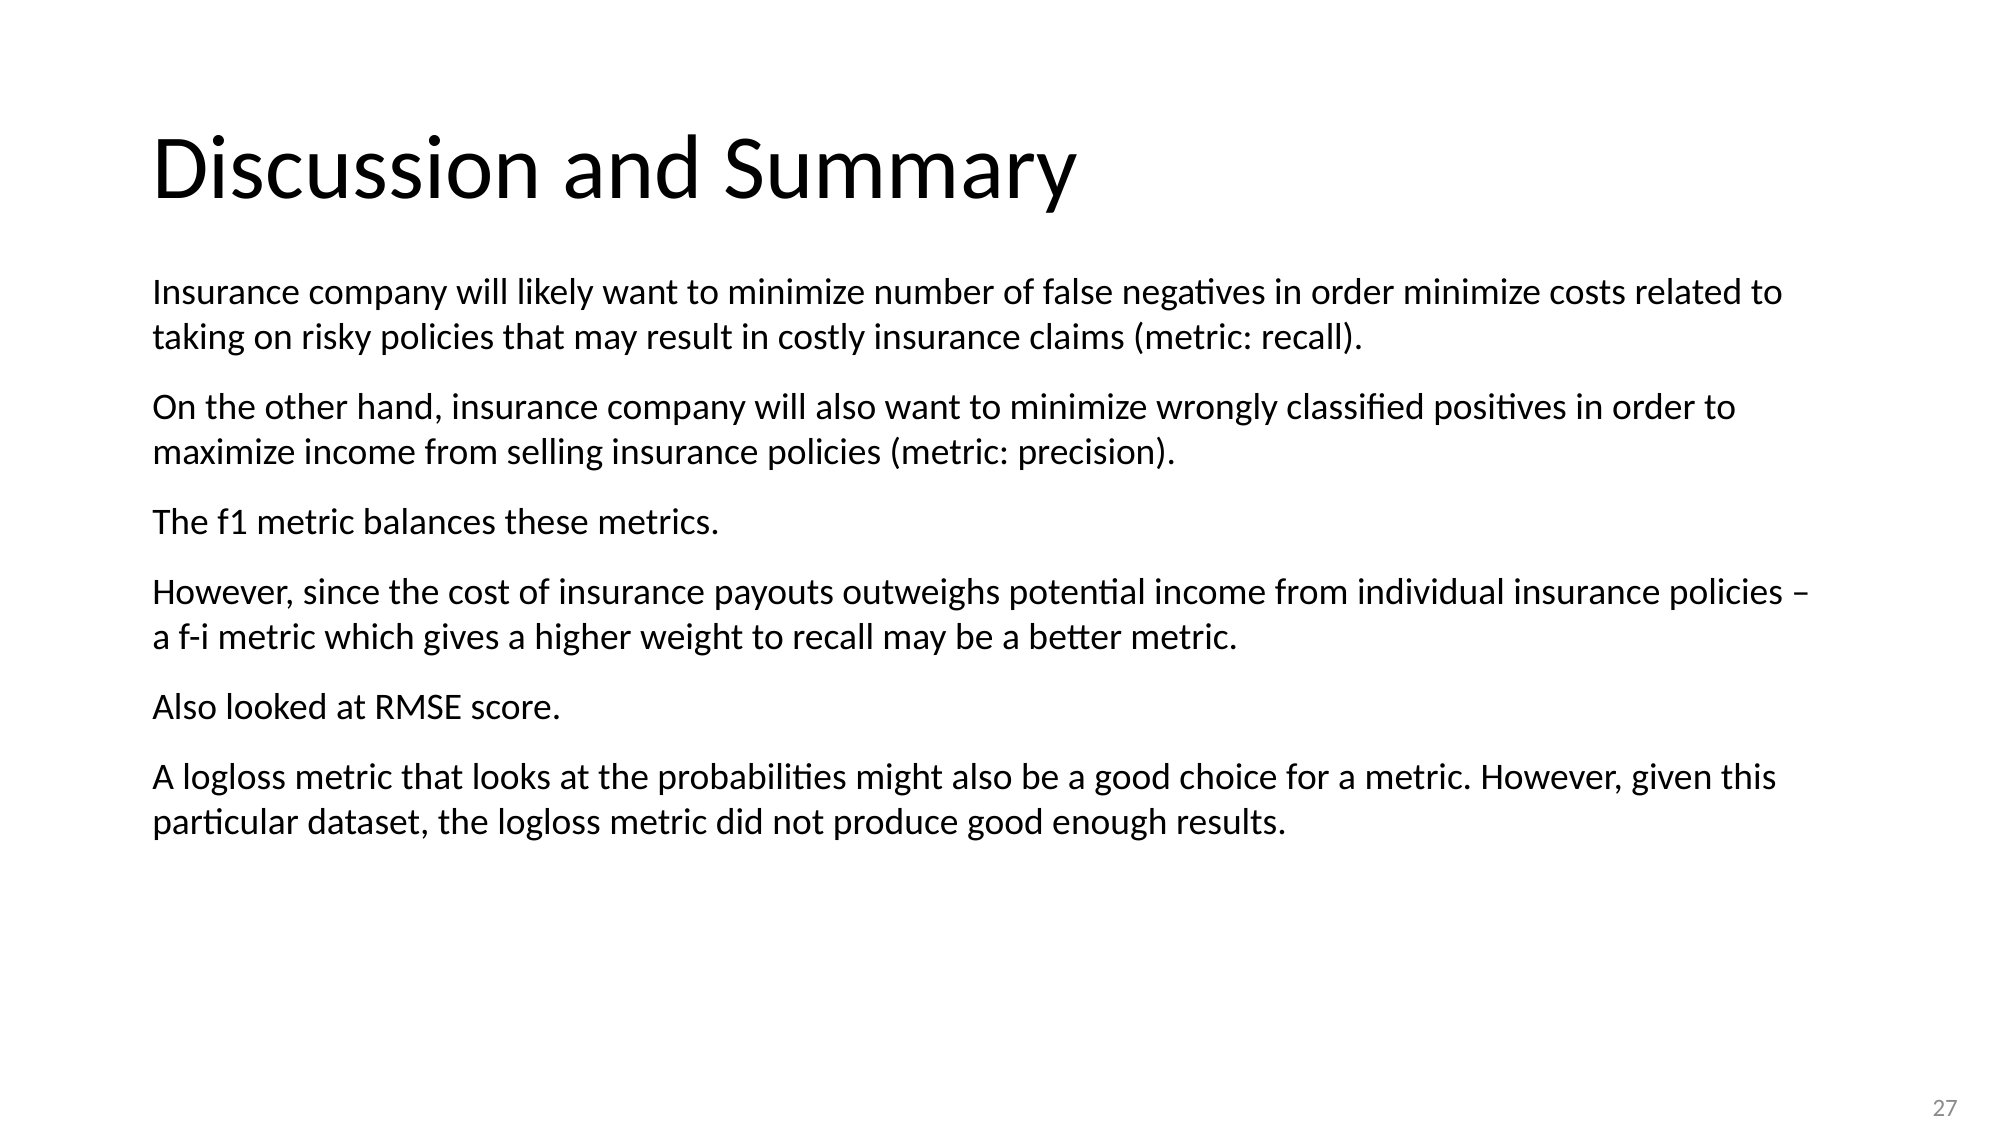

# Discussion and Summary
Insurance company will likely want to minimize number of false negatives in order minimize costs related to taking on risky policies that may result in costly insurance claims (metric: recall).
On the other hand, insurance company will also want to minimize wrongly classified positives in order to maximize income from selling insurance policies (metric: precision).
The f1 metric balances these metrics.
However, since the cost of insurance payouts outweighs potential income from individual insurance policies – a f-i metric which gives a higher weight to recall may be a better metric.
Also looked at RMSE score.
A logloss metric that looks at the probabilities might also be a good choice for a metric. However, given this particular dataset, the logloss metric did not produce good enough results.
27